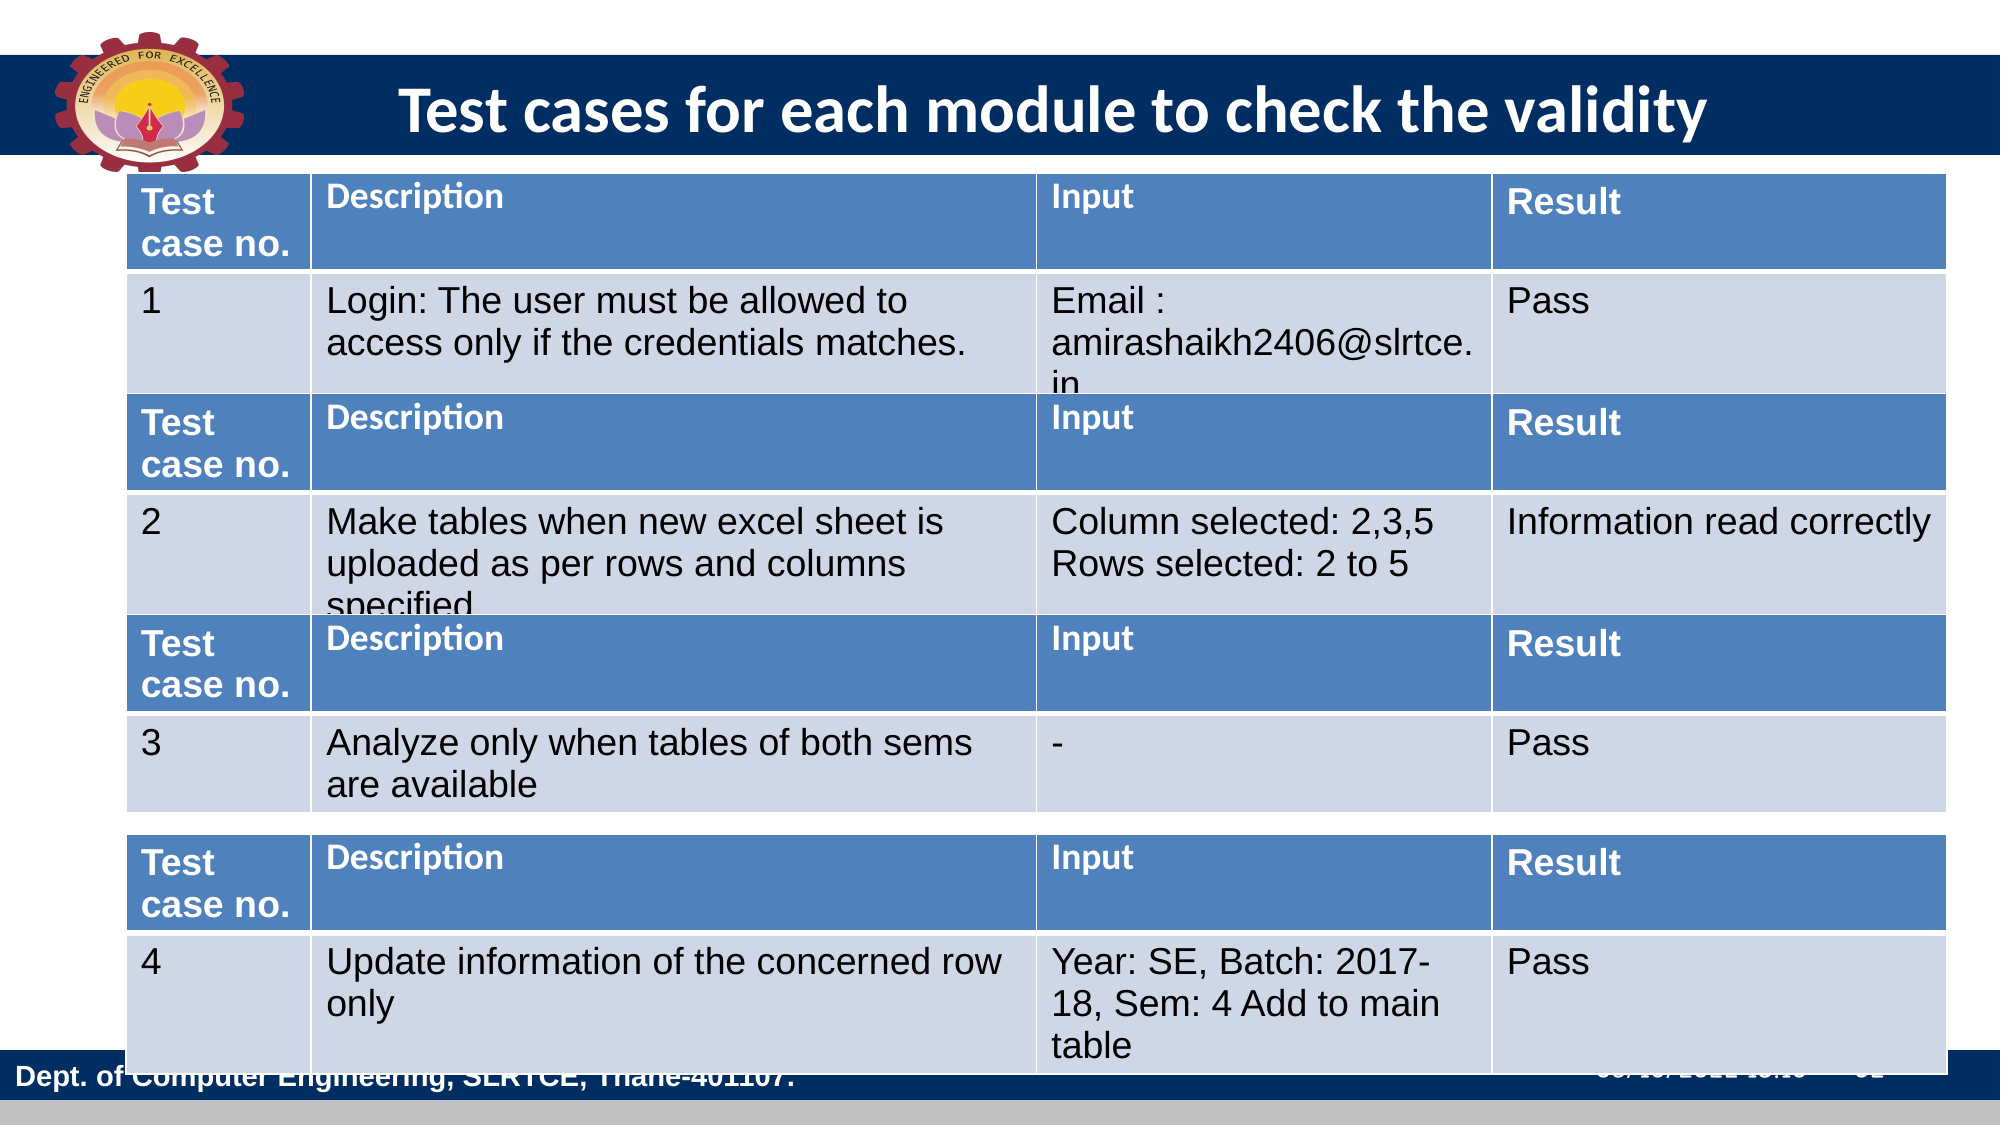

# Test cases for each module to check the validity
| Test case no. | Description | Input | Result |
| --- | --- | --- | --- |
| 1 | Login: The user must be allowed to access only if the credentials matches. | Email : amirashaikh2406@slrtce.in | Pass |
| Test case no. | Description | Input | Result |
| --- | --- | --- | --- |
| 2 | Make tables when new excel sheet is uploaded as per rows and columns specified | Column selected: 2,3,5 Rows selected: 2 to 5 | Information read correctly |
| Test case no. | Description | Input | Result |
| --- | --- | --- | --- |
| 3 | Analyze only when tables of both sems are available | - | Pass |
| Test case no. | Description | Input | Result |
| --- | --- | --- | --- |
| 4 | Update information of the concerned row only | Year: SE, Batch: 2017-18, Sem: 4 Add to main table | Pass |
<06/10/2022 15:10>     32